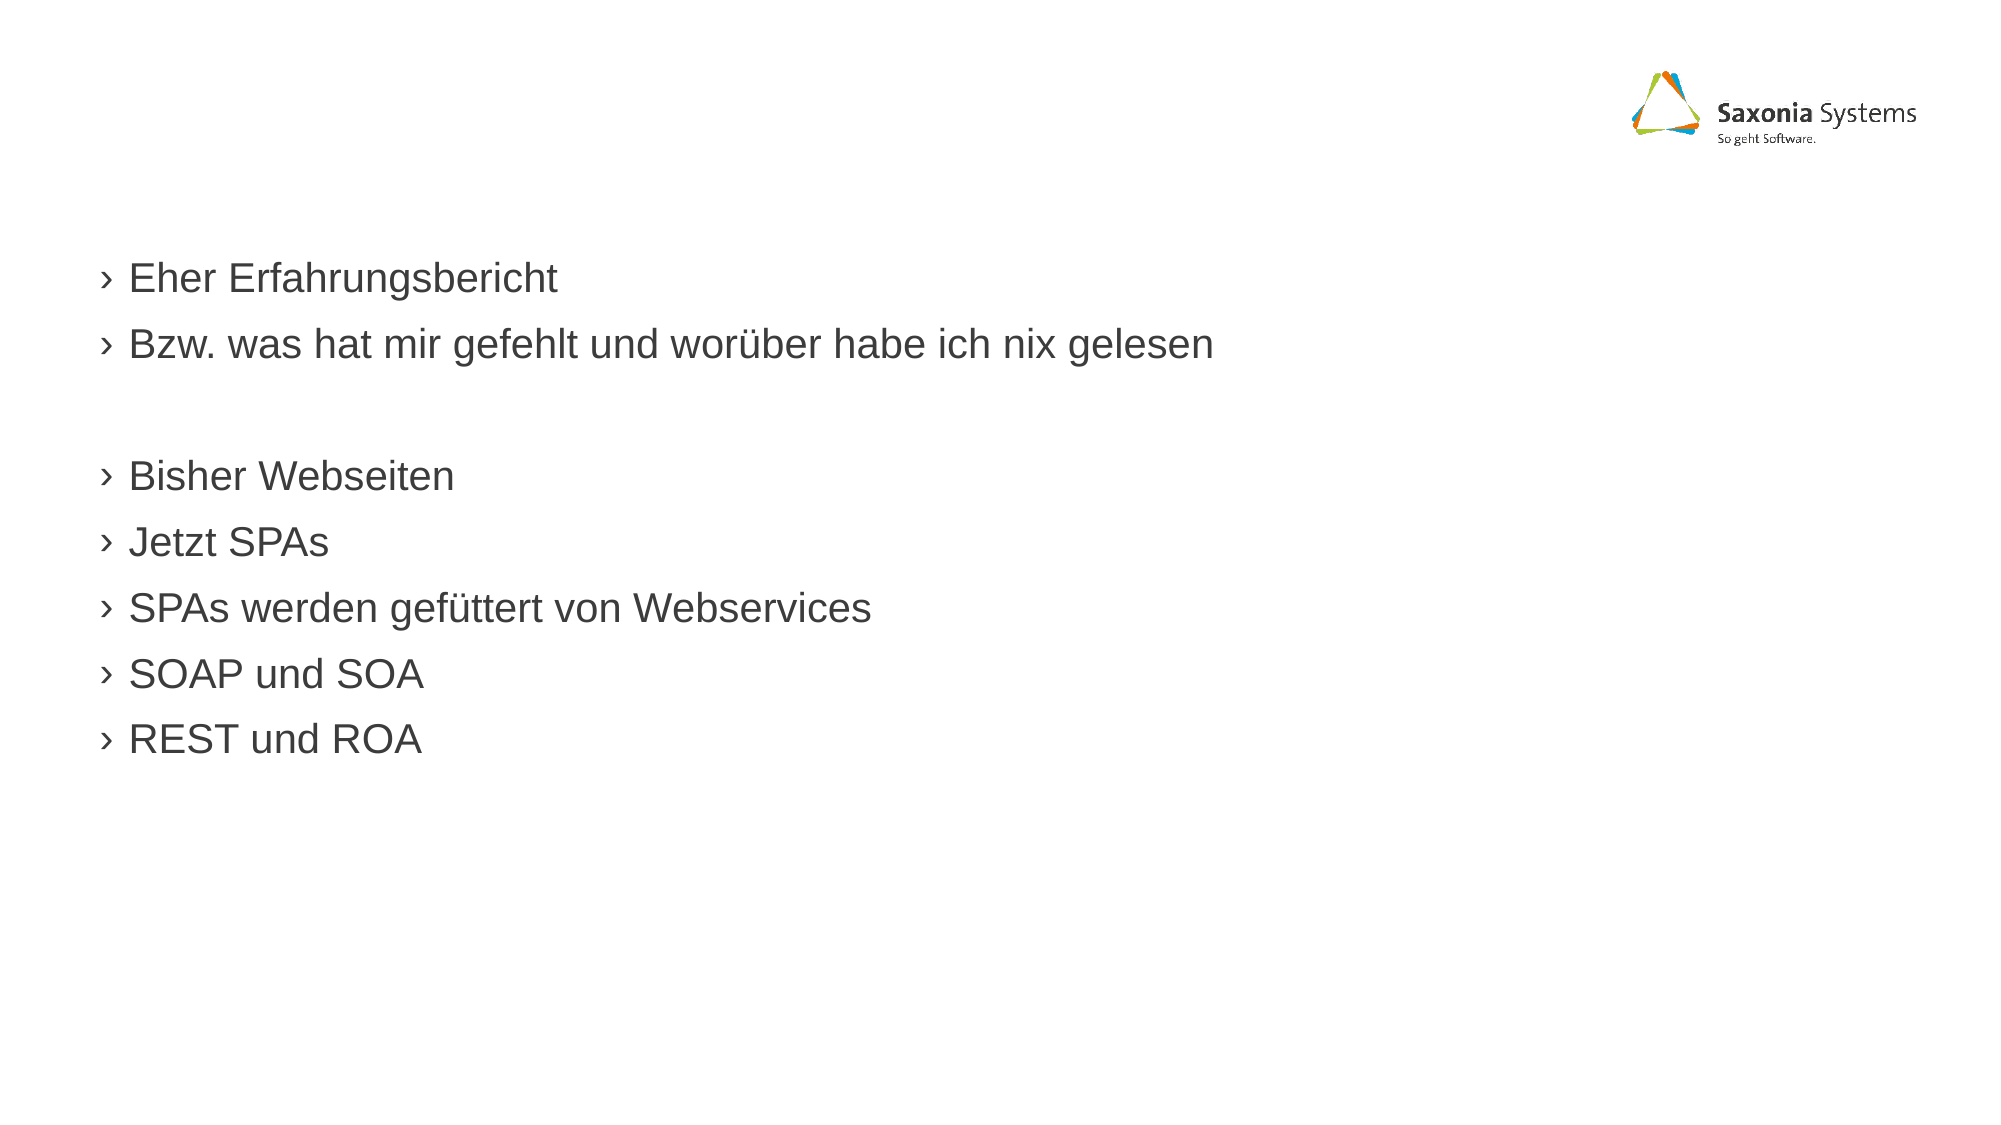

#

Eher Erfahrungsbericht
Bzw. was hat mir gefehlt und worüber habe ich nix gelesen

Bisher Webseiten
Jetzt SPAs
SPAs werden gefüttert von Webservices
SOAP und SOA
REST und ROA